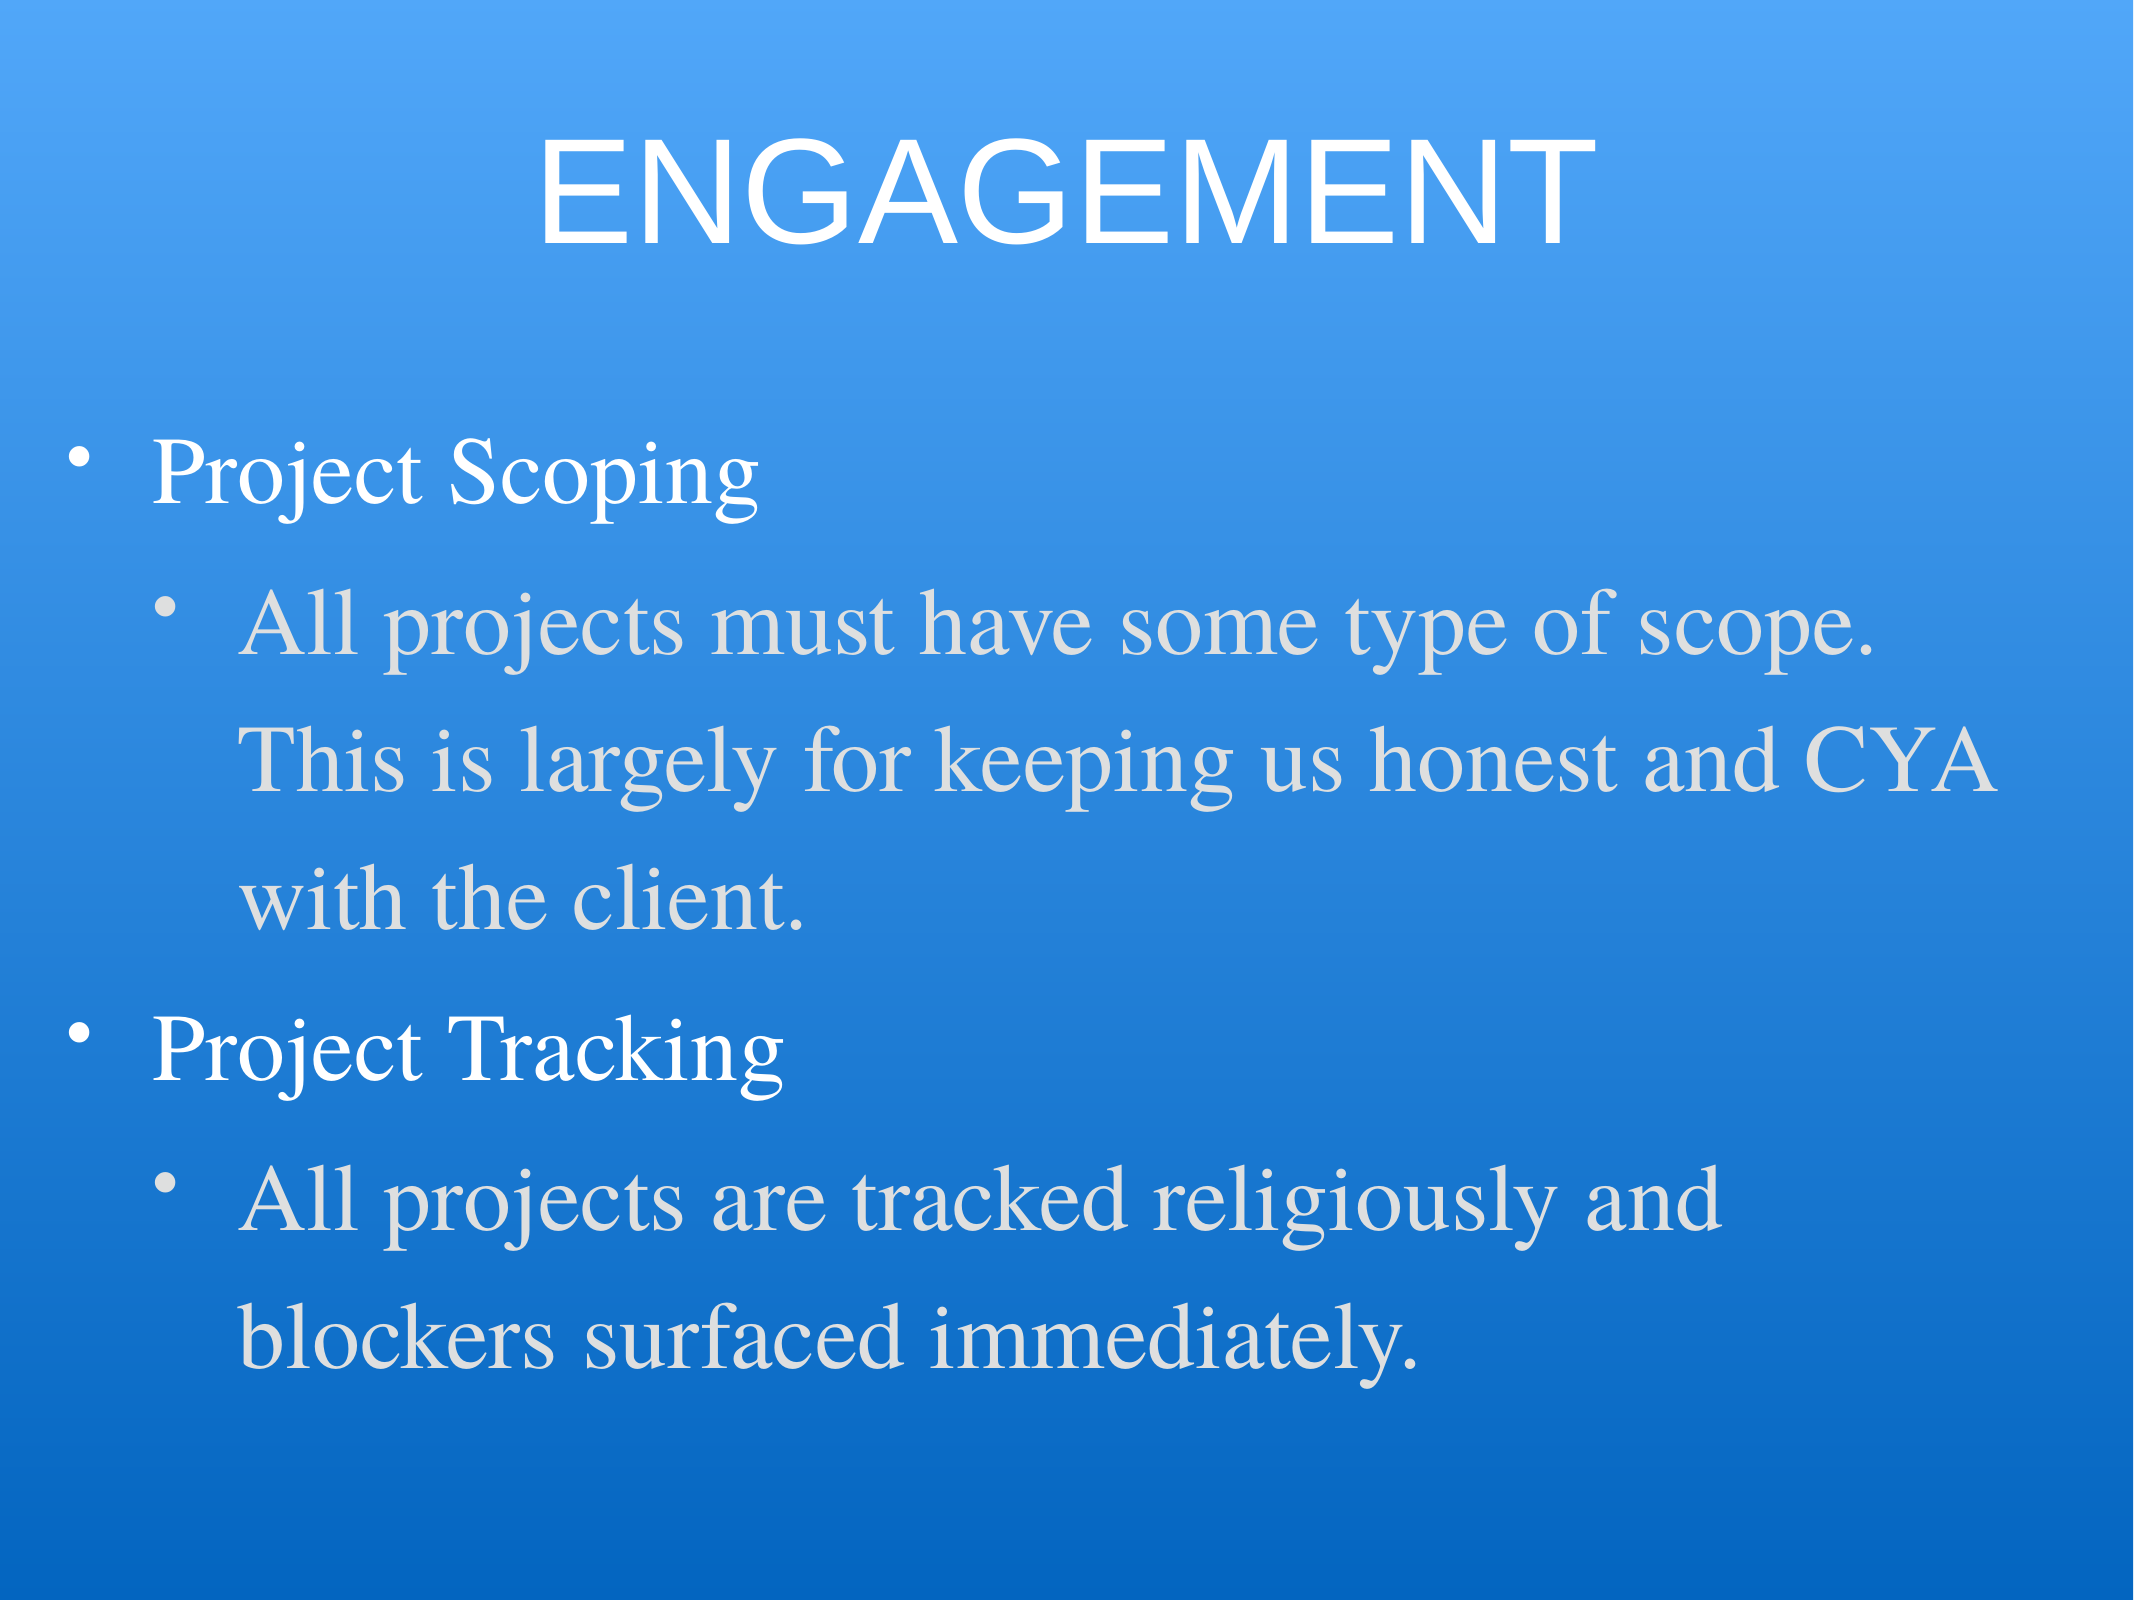

# ENGAGEMENT
Project Scoping
All projects must have some type of scope. This is largely for keeping us honest and CYA with the client.
Project Tracking
All projects are tracked religiously and blockers surfaced immediately.